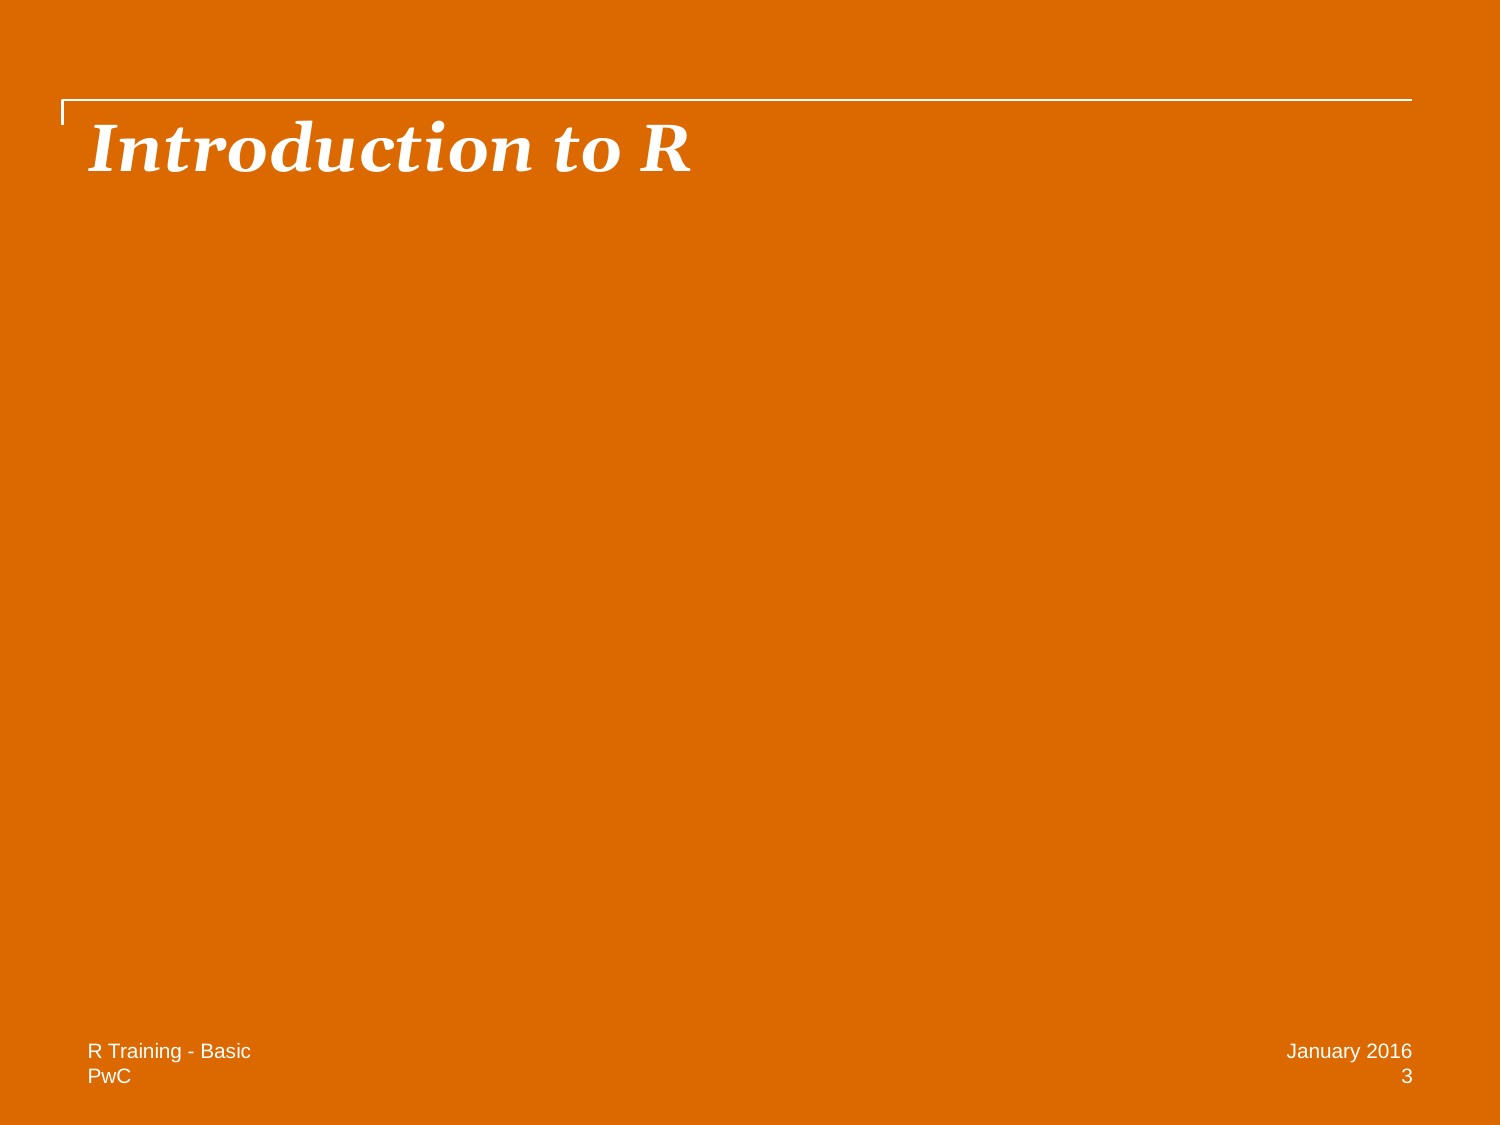

# Introduction to R
R Training - Basic
January 2016
3